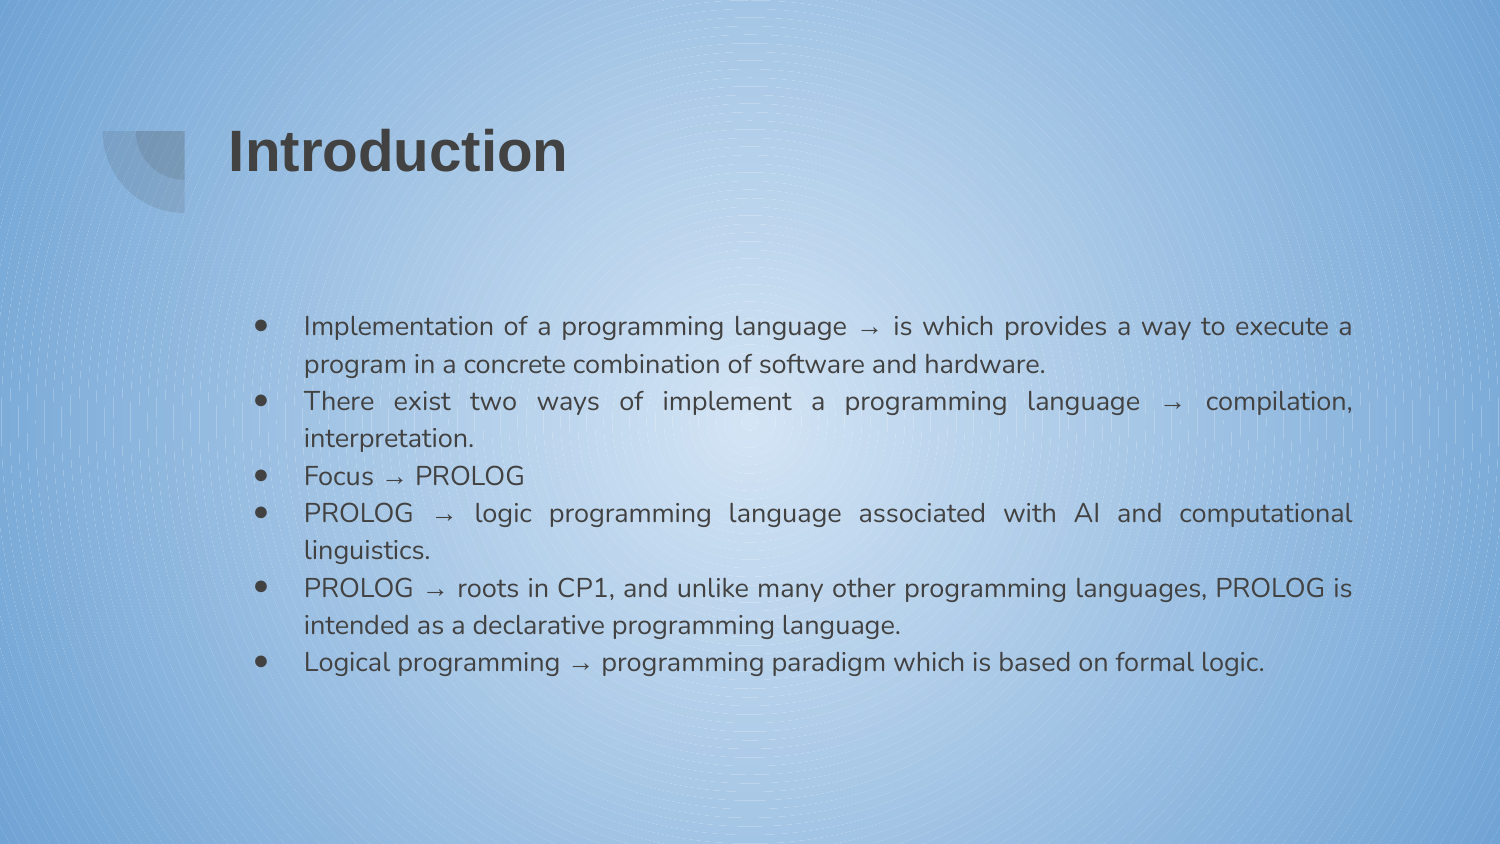

# Introduction
Implementation of a programming language → is which provides a way to execute a program in a concrete combination of software and hardware.
There exist two ways of implement a programming language → compilation, interpretation.
Focus → PROLOG
PROLOG → logic programming language associated with AI and computational linguistics.
PROLOG → roots in CP1, and unlike many other programming languages, PROLOG is intended as a declarative programming language.
Logical programming → programming paradigm which is based on formal logic.